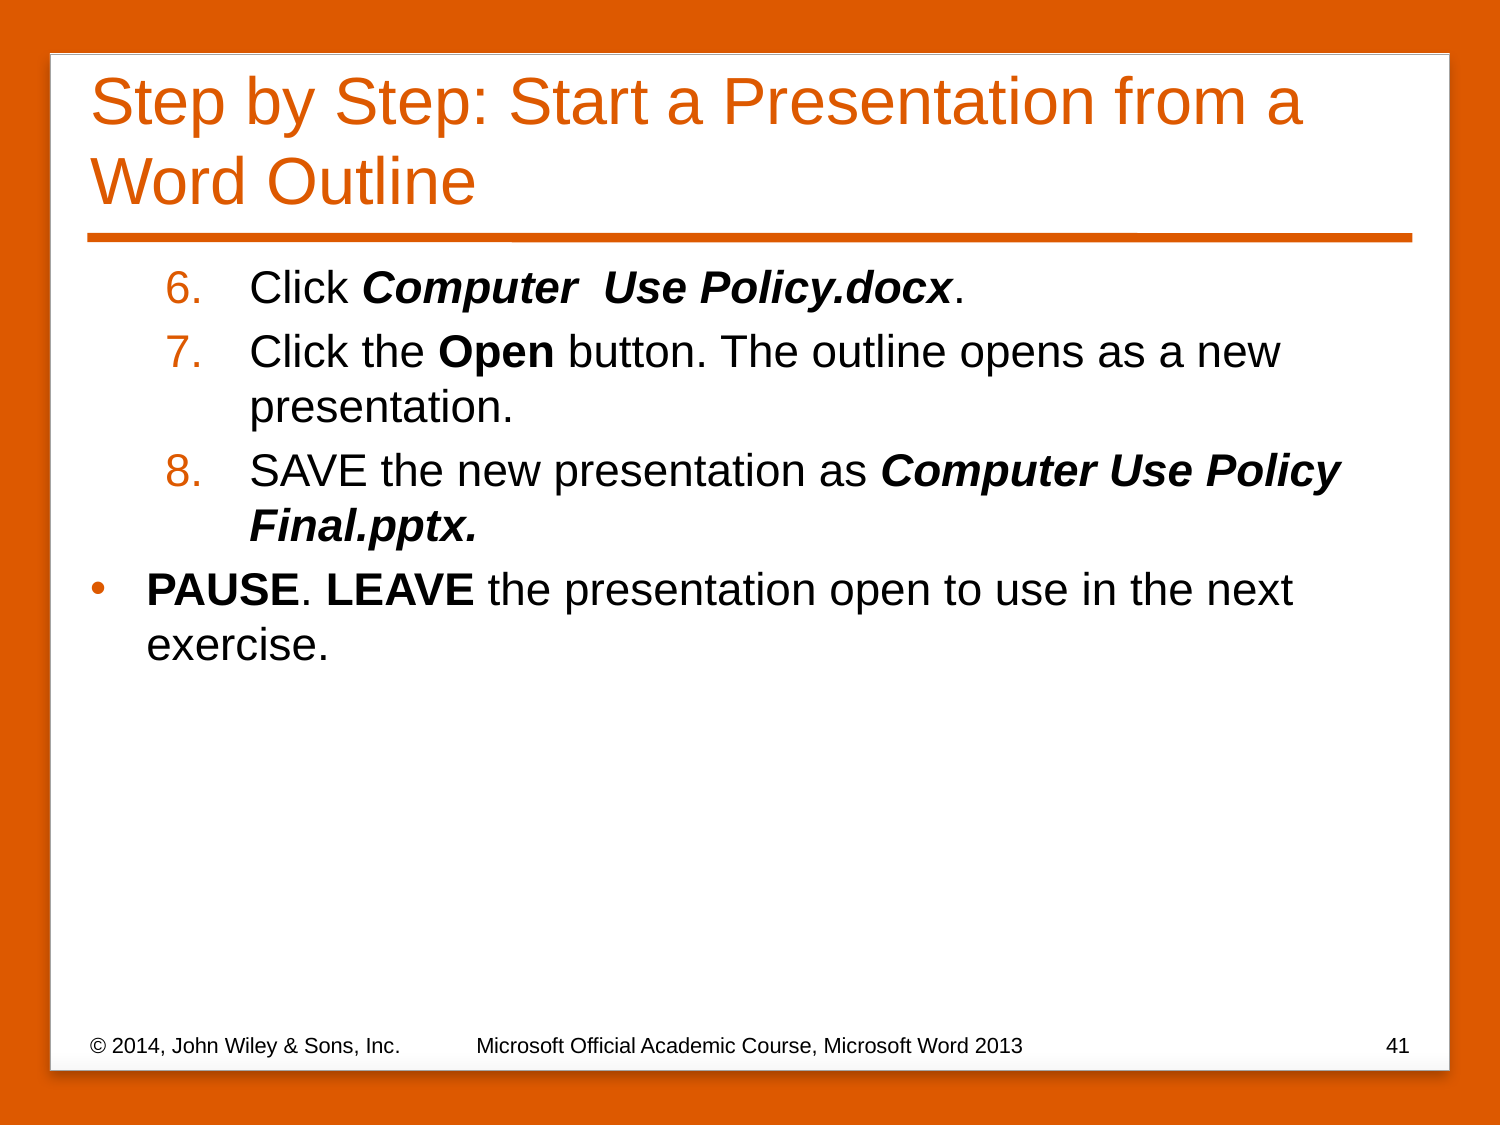

# Step by Step: Start a Presentation from a Word Outline
Click Computer  Use Policy.docx.
Click the Open button. The outline opens as a new presentation.
SAVE the new presentation as Computer Use Policy Final.pptx.
PAUSE. LEAVE the presentation open to use in the next exercise.
© 2014, John Wiley & Sons, Inc.
Microsoft Official Academic Course, Microsoft Word 2013
41